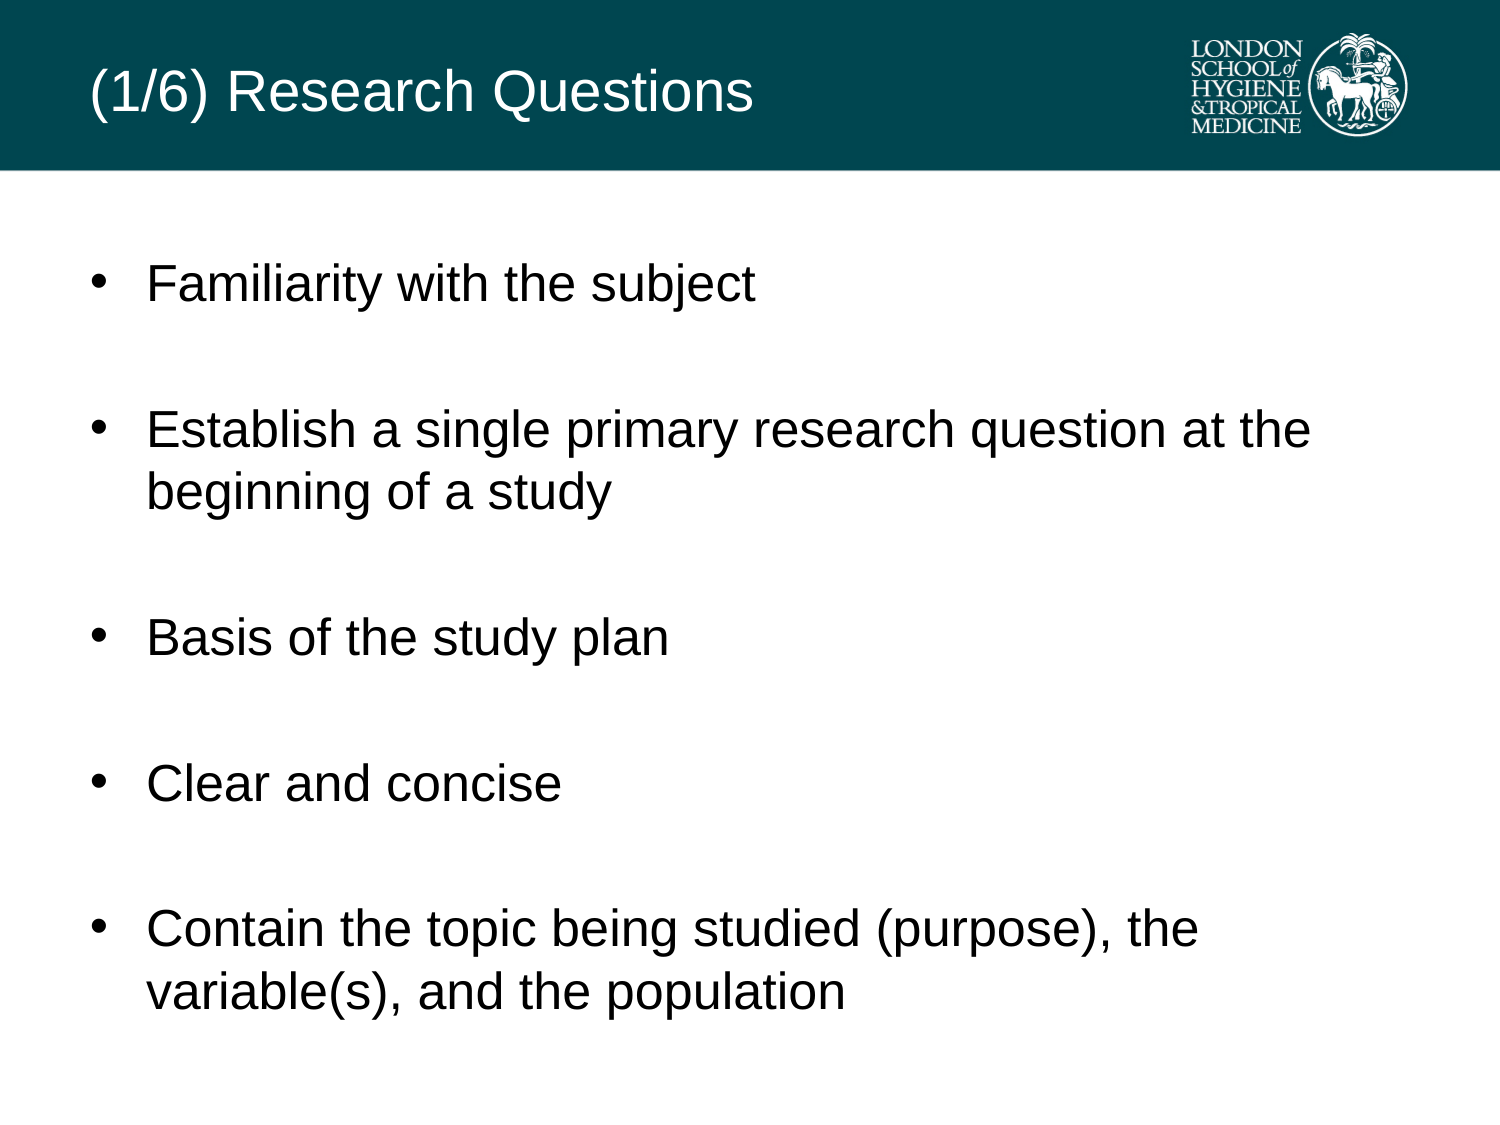

# (1/6) Research Questions
Familiarity with the subject

Establish a single primary research question at the beginning of a study

Basis of the study plan

Clear and concise

Contain the topic being studied (purpose), the variable(s), and the population